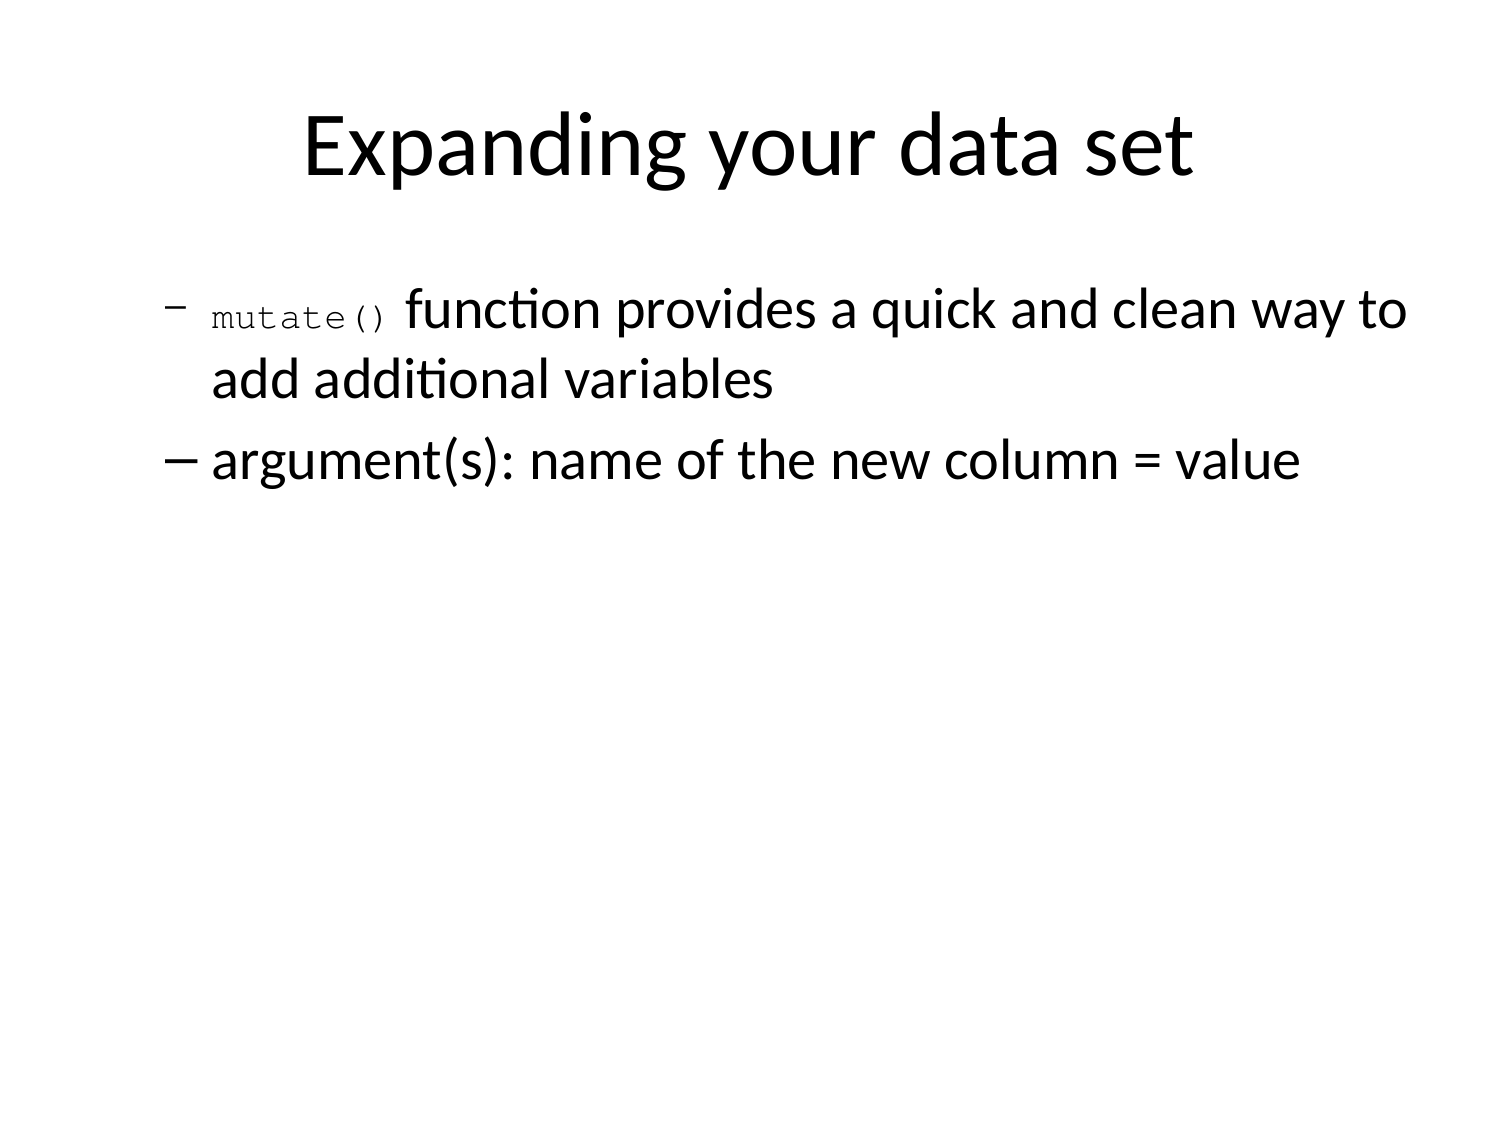

# Expanding your data set
mutate() function provides a quick and clean way to add additional variables
argument(s): name of the new column = value